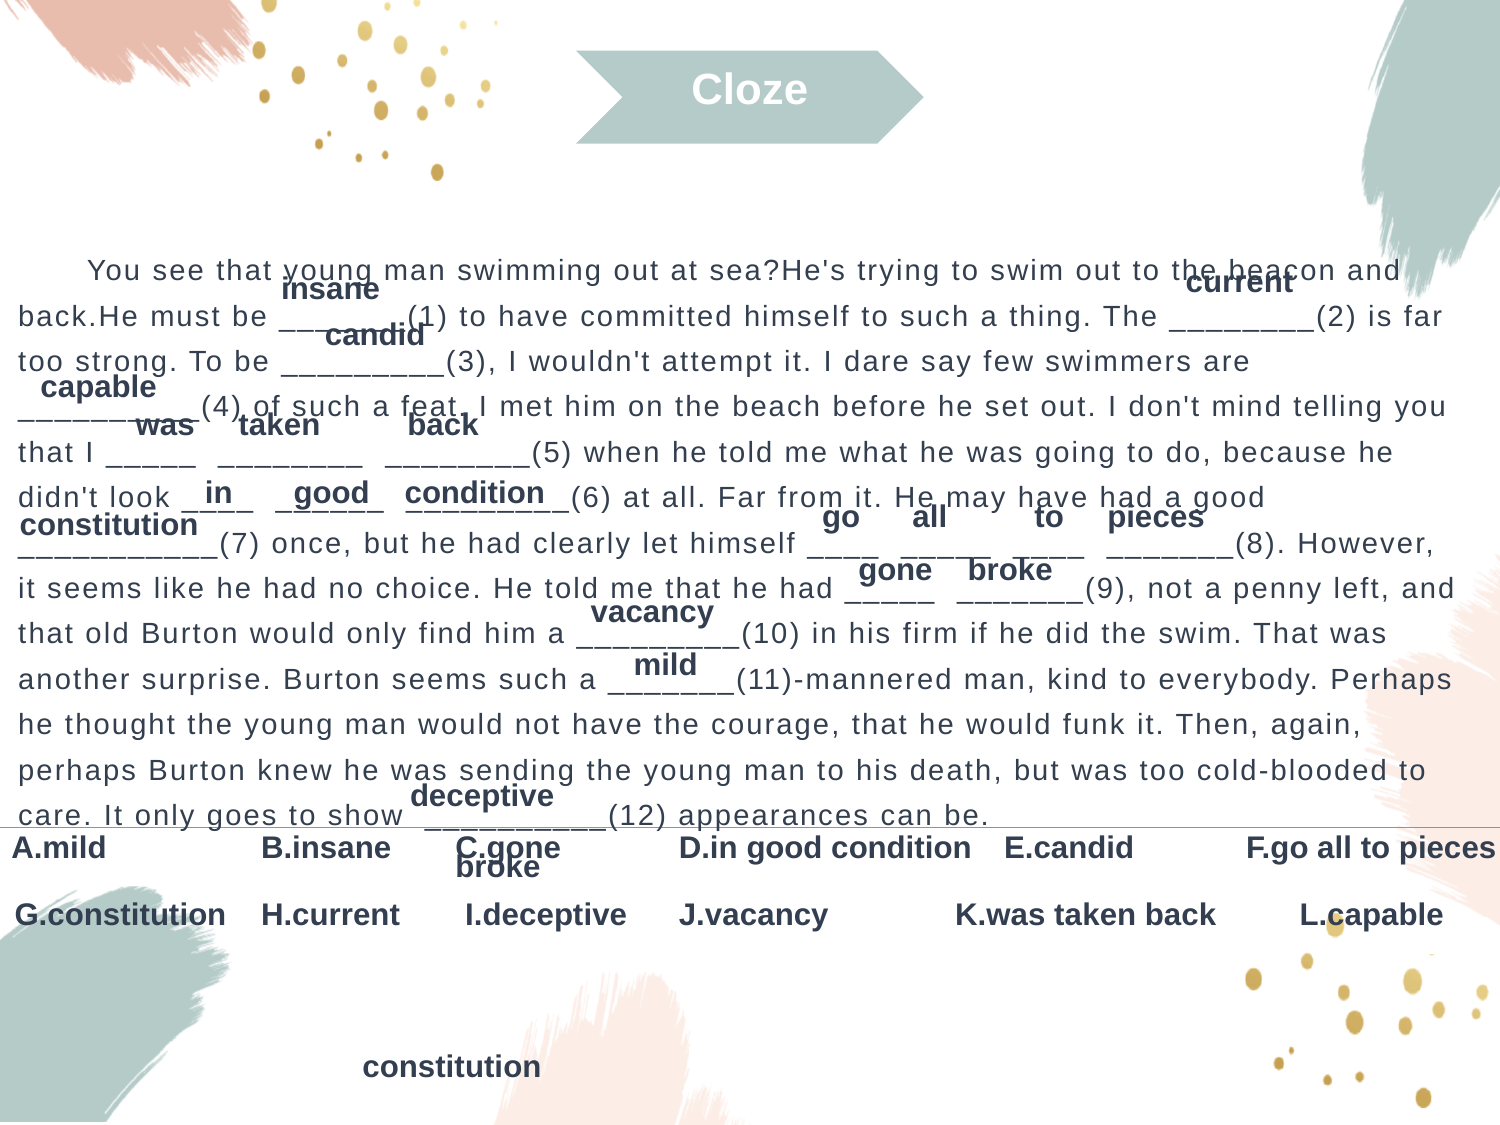

Cloze
       You see that young man swimming out at sea?He's trying to swim out to the beacon and back.He must be _______(1) to have committed himself to such a thing. The ________(2) is far too strong. To be _________(3), I wouldn't attempt it. I dare say few swimmers are __________(4) of such a feat. I met him on the beach before he set out. I don't mind telling you that I _____  ________  ________(5) when he told me what he was going to do, because he didn't look ____  ______  _________(6) at all. Far from it. He may have had a good ___________(7) once, but he had clearly let himself ____  _____  ____  _______(8). However, it seems like he had no choice. He told me that he had _____  _______(9), not a penny left, and that old Burton would only find him a _________(10) in his firm if he did the swim. That was another surprise. Burton seems such a _______(11)-mannered man, kind to everybody. Perhaps he thought the young man would not have the courage, that he would funk it. Then, again, perhaps Burton knew he was sending the young man to his death, but was too cold-blooded to care. It only goes to show  __________(12) appearances can be.
current
insane
candid
capable
was     taken          back
in       good    condition
go      all
to     pieces
constitution
gone    broke
vacancy
mild
deceptive
A.mild
B.insane
C.gone broke
D.in good condition
E.candid
F.go all to pieces
G.constitution
H.current
I.deceptive
J.vacancy
K.was taken back
L.capable
constitution